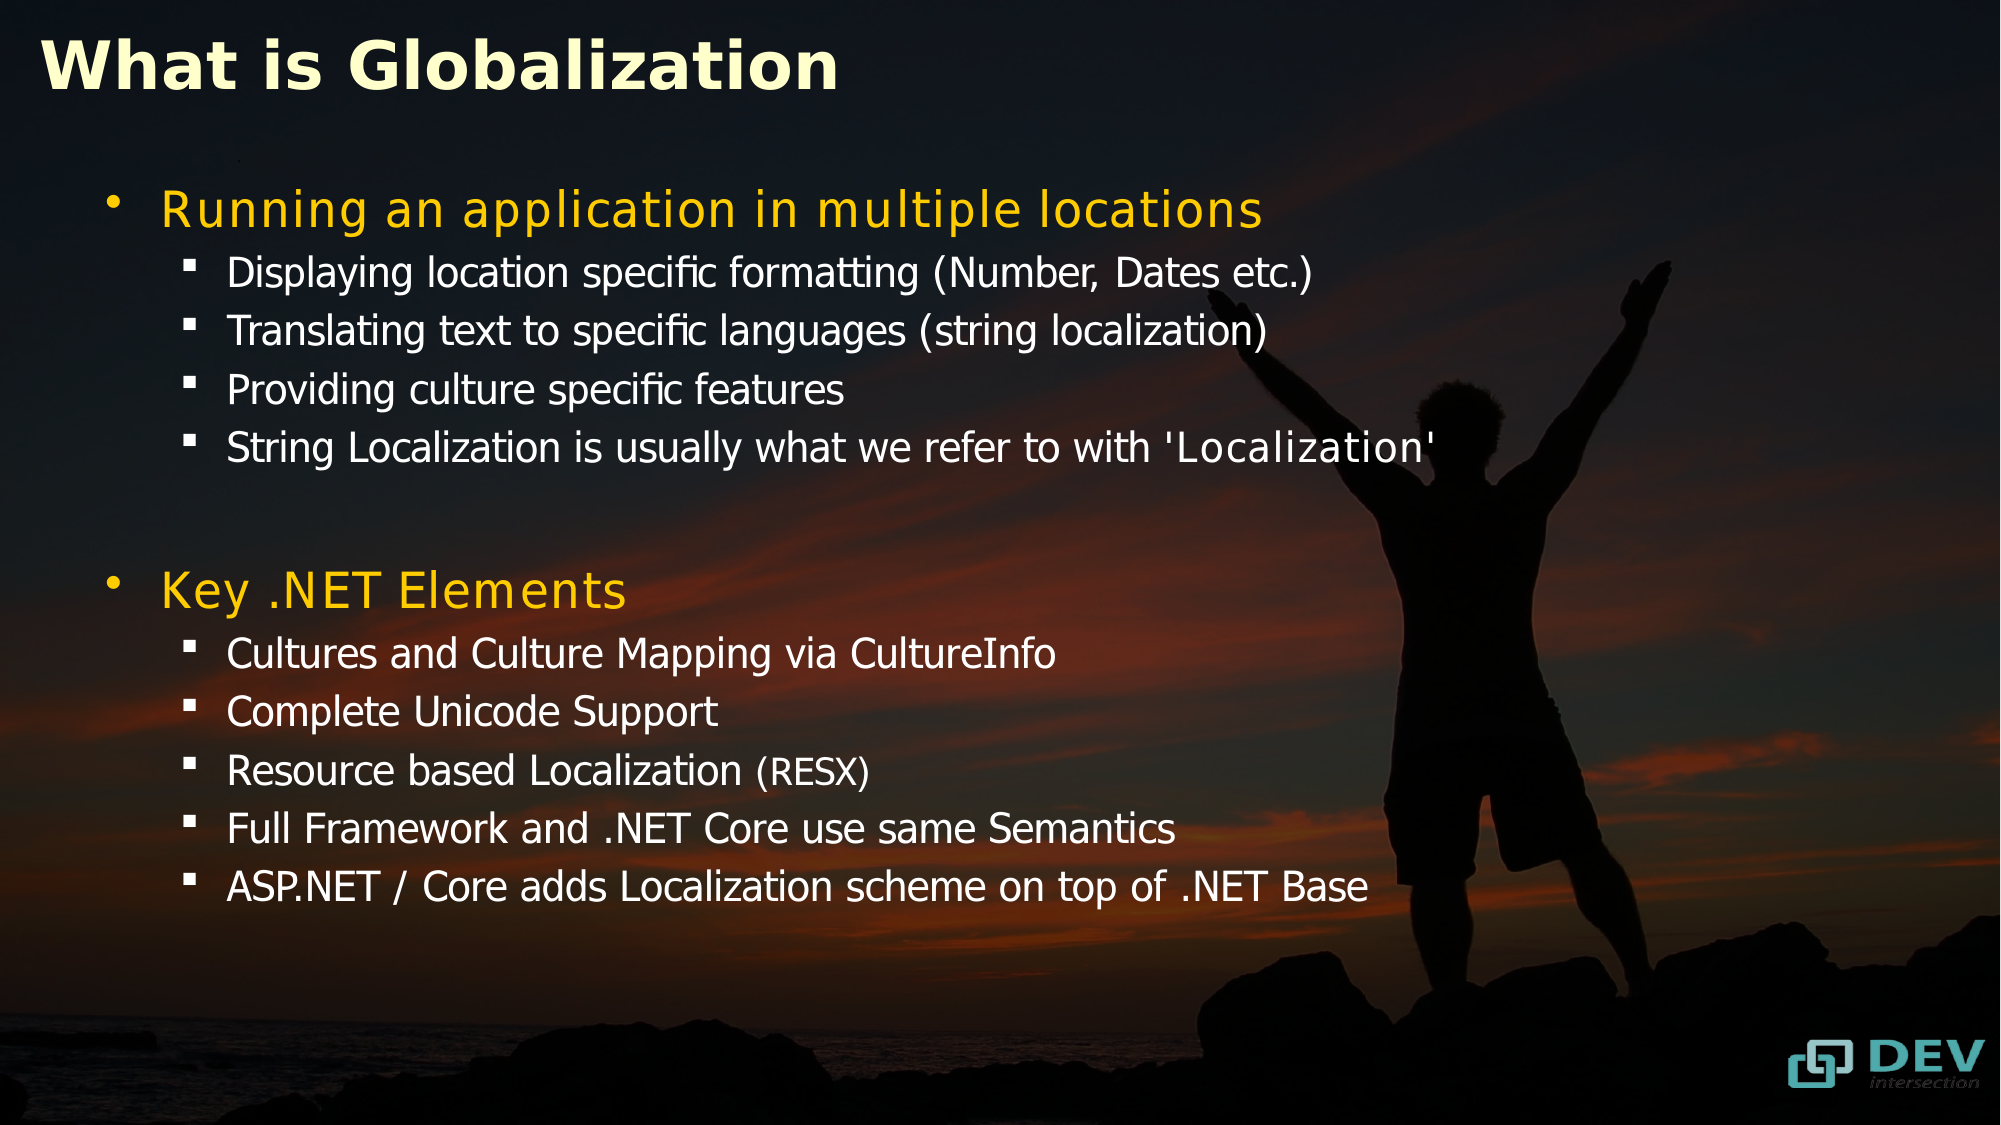

# What is Globalization
Running an application in multiple locations
Displaying location specific formatting (Number, Dates etc.)
Translating text to specific languages (string localization)
Providing culture specific features
String Localization is usually what we refer to with 'Localization'
Key .NET Elements
Cultures and Culture Mapping via CultureInfo
Complete Unicode Support
Resource based Localization (RESX)
Full Framework and .NET Core use same Semantics
ASP.NET / Core adds Localization scheme on top of .NET Base